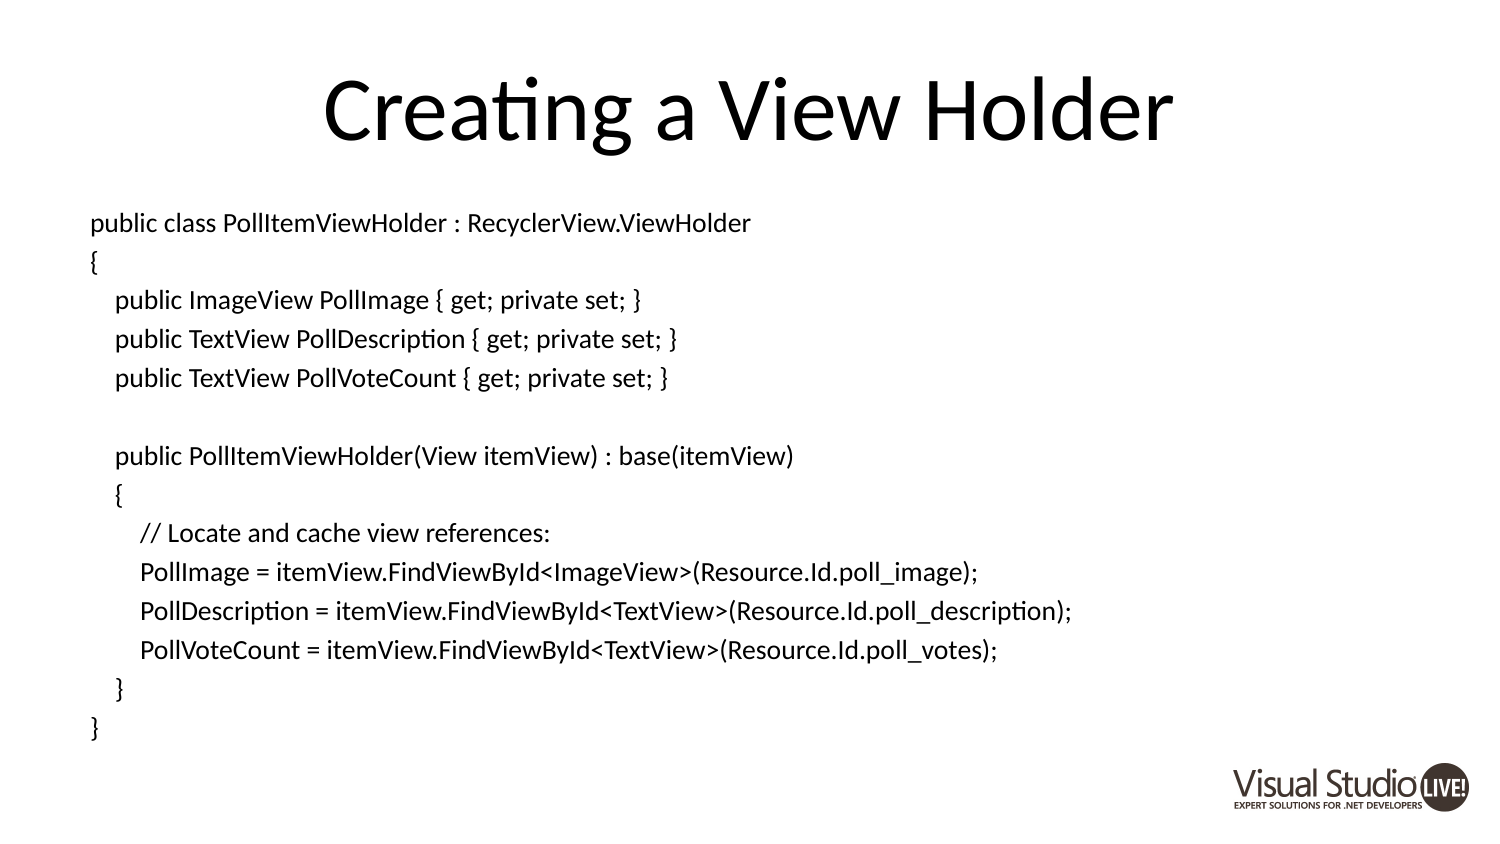

# Creating a View Holder
public class PollItemViewHolder : RecyclerView.ViewHolder
{
    public ImageView PollImage { get; private set; }
    public TextView PollDescription { get; private set; }
    public TextView PollVoteCount { get; private set; }

    public PollItemViewHolder(View itemView) : base(itemView)
    {
        // Locate and cache view references:
        PollImage = itemView.FindViewById<ImageView>(Resource.Id.poll_image);
        PollDescription = itemView.FindViewById<TextView>(Resource.Id.poll_description);
        PollVoteCount = itemView.FindViewById<TextView>(Resource.Id.poll_votes);
    }
}